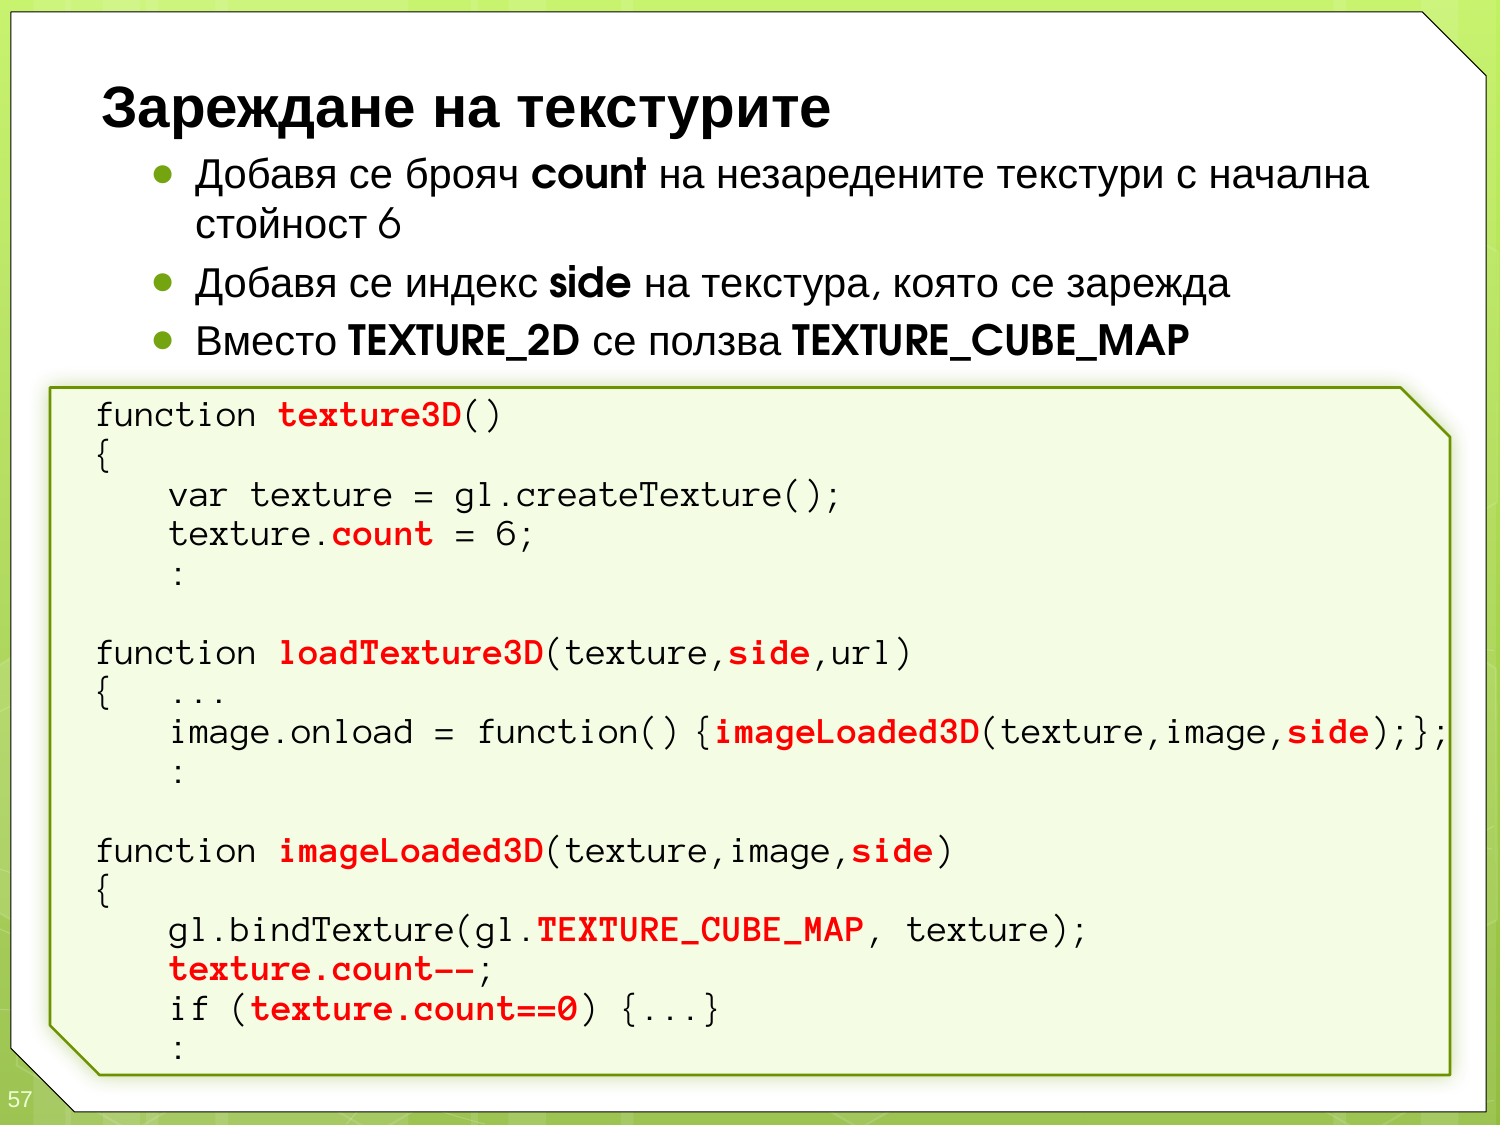

Зареждане на текстурите
Добавя се брояч count на незаредените текстури с начална стойност 6
Добавя се индекс side на текстура, която се зарежда
Вместо TEXTURE_2D се ползва TEXTURE_CUBE_MAP
function texture3D()
{
	var texture = gl.createTexture();
	texture.count = 6;
	:

function loadTexture3D(texture,side,url)
{	...
	image.onload = function()	{imageLoaded3D(texture,image,side);};
	:

function imageLoaded3D(texture,image,side)
{
	gl.bindTexture(gl.TEXTURE_CUBE_MAP, texture);
	texture.count--;
	if (texture.count==0) {...}
	: